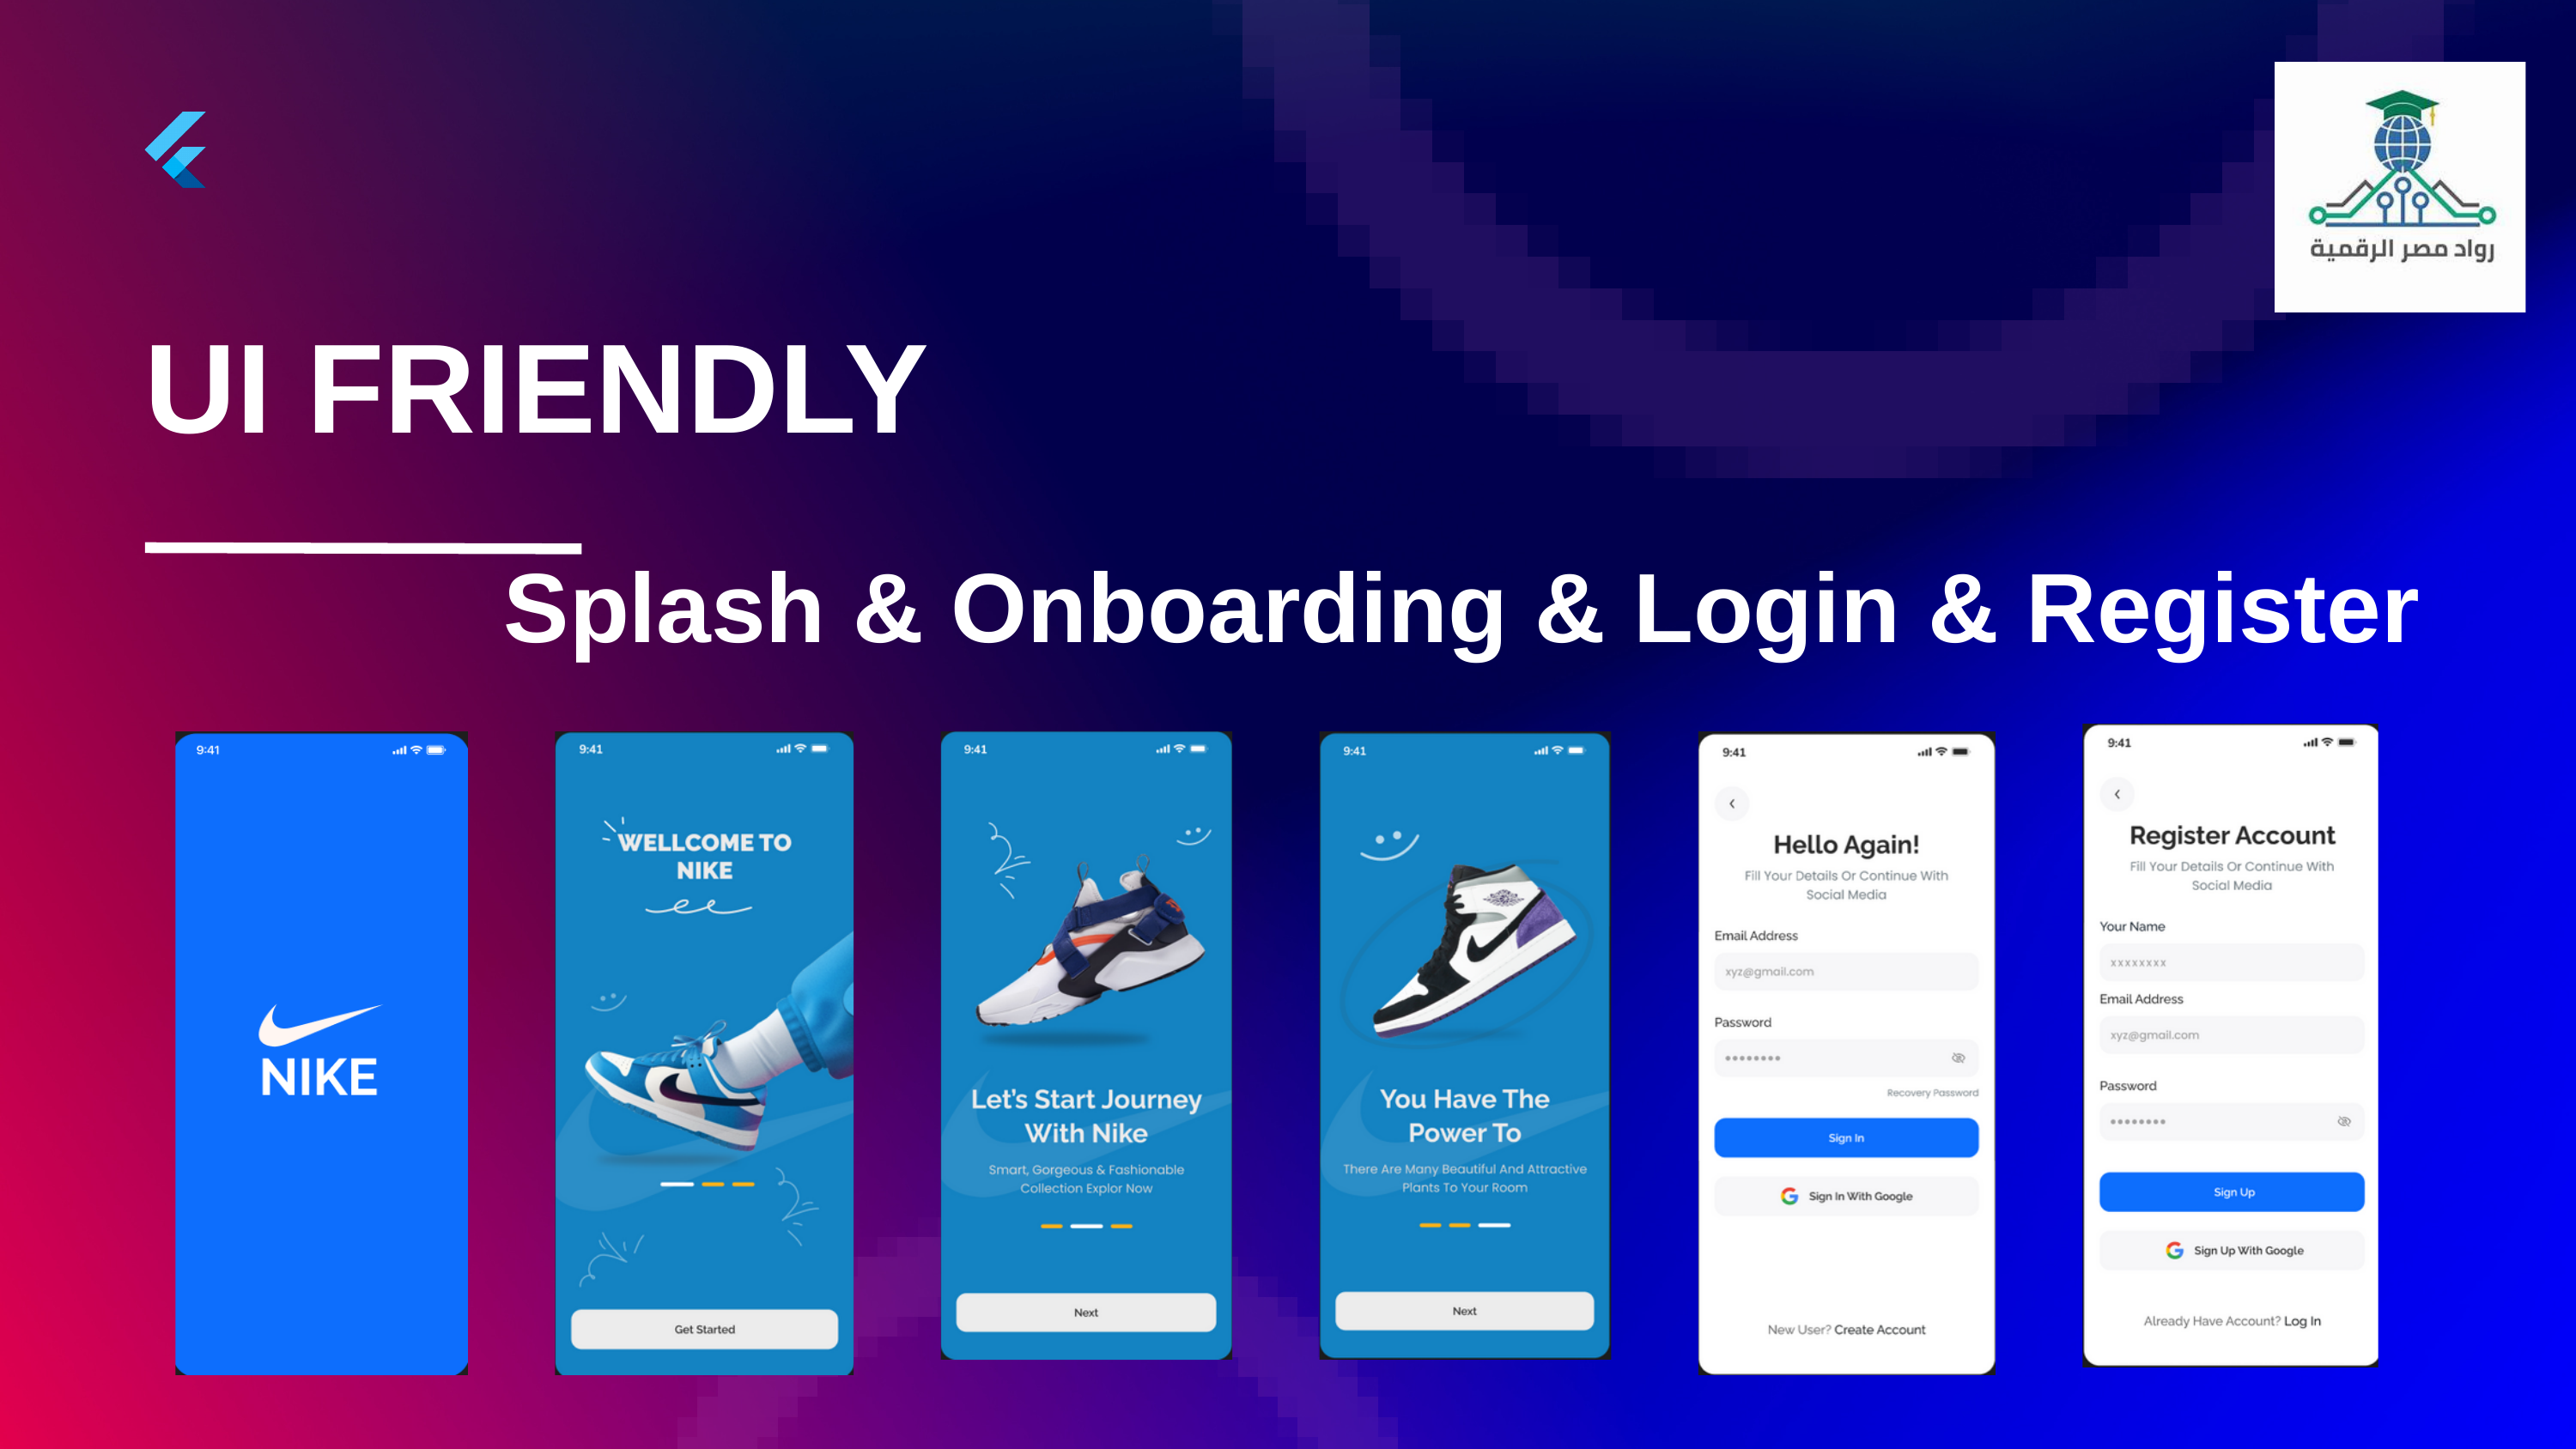

UI FRIENDLY

Splash & Onboarding & Login & Register